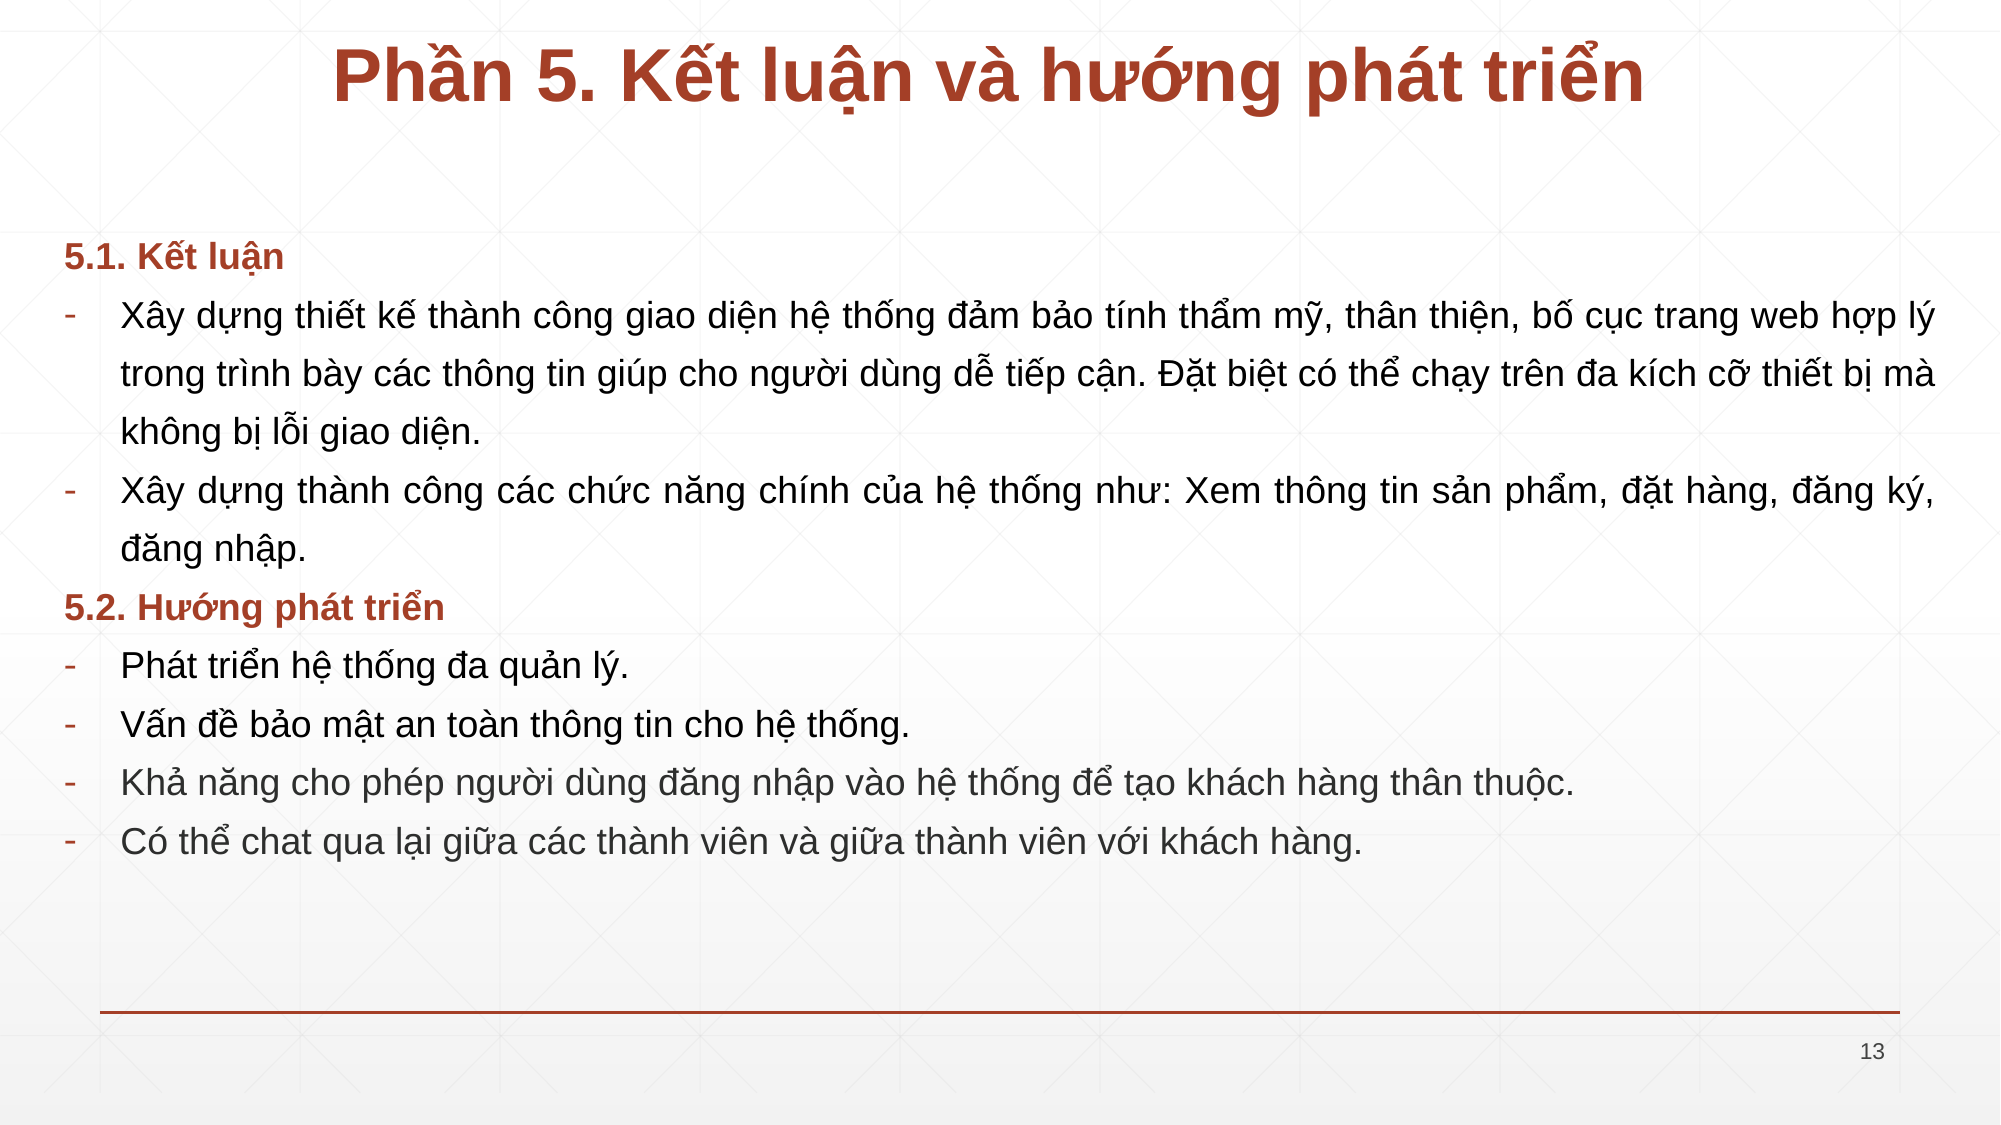

# Phần 5. Kết luận và hướng phát triển
5.1. Kết luận
Xây dựng thiết kế thành công giao diện hệ thống đảm bảo tính thẩm mỹ, thân thiện, bố cục trang web hợp lý trong trình bày các thông tin giúp cho người dùng dễ tiếp cận. Đặt biệt có thể chạy trên đa kích cỡ thiết bị mà không bị lỗi giao diện.
Xây dựng thành công các chức năng chính của hệ thống như: Xem thông tin sản phẩm, đặt hàng, đăng ký, đăng nhập.
5.2. Hướng phát triển
Phát triển hệ thống đa quản lý.
Vấn đề bảo mật an toàn thông tin cho hệ thống.
Khả năng cho phép người dùng đăng nhập vào hệ thống để tạo khách hàng thân thuộc.
Có thể chat qua lại giữa các thành viên và giữa thành viên với khách hàng.

13